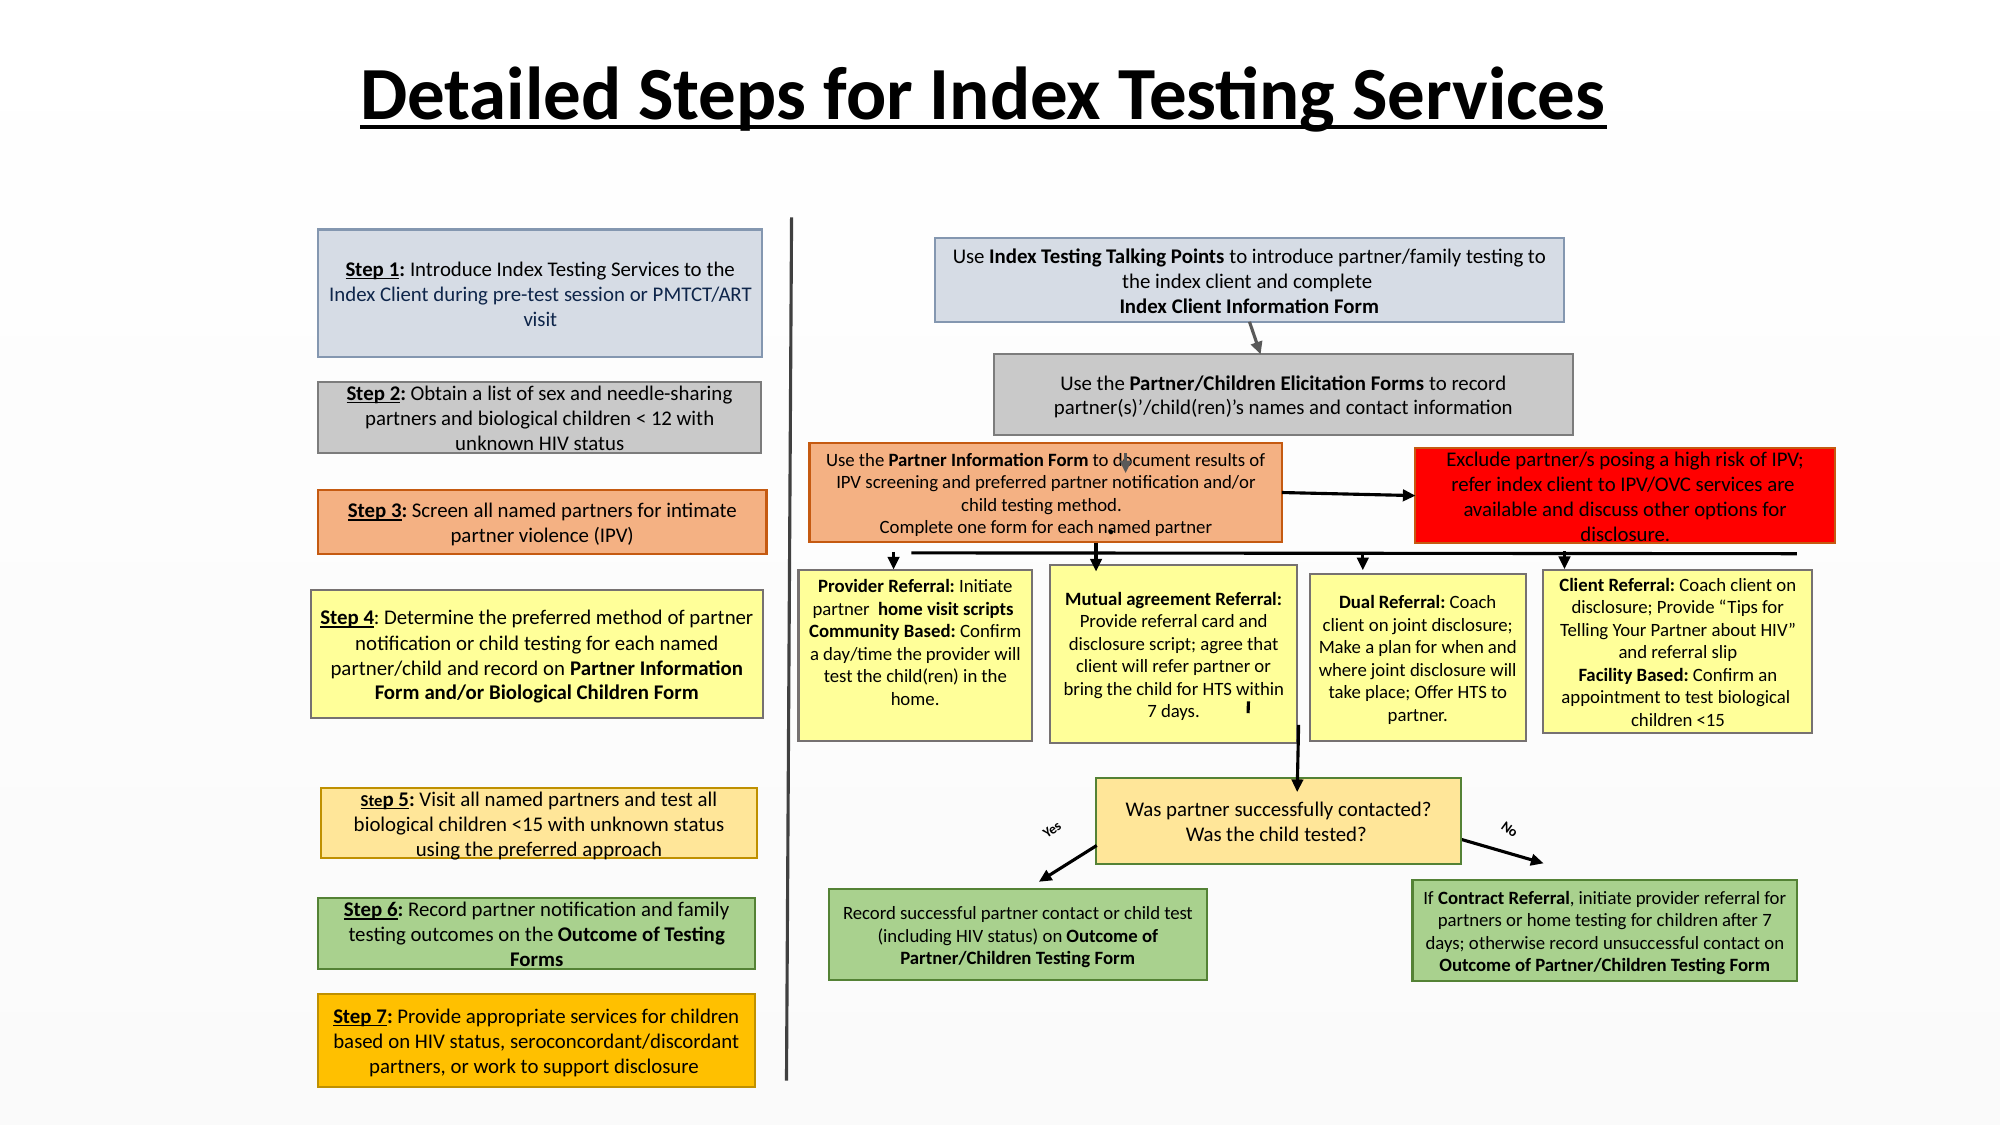

Detailed Steps for Index Testing Services
Step 1: Introduce Index Testing Services to the Index Client during pre-test session or PMTCT/ART visit
Use Index Testing Talking Points to introduce partner/family testing to the index client and complete
Index Client Information Form
Use the Partner/Children Elicitation Forms to record partner(s)’/child(ren)’s names and contact information
Step 2: Obtain a list of sex and needle-sharing partners and biological children < 12 with unknown HIV status
Use the Partner Information Form to document results of IPV screening and preferred partner notification and/or child testing method.
Complete one form for each named partner
Exclude partner/s posing a high risk of IPV; refer index client to IPV/OVC services are  available and discuss other options for disclosure.
Step 3: Screen all named partners for intimate partner violence (IPV)
.
Mutual agreement Referral: Provide referral card and disclosure script; agree that client will refer partner or bring the child for HTS within 7 days.
Client Referral: Coach client on disclosure; Provide “Tips for Telling Your Partner about HIV” and referral slip
Facility Based: Confirm an appointment to test biological  children <15
Provider Referral: Initiate partner  home visit scripts
Community Based: Confirm a day/time the provider will test the child(ren) in the home.

Dual Referral: Coach client on joint disclosure; Make a plan for when and where joint disclosure will take place; Offer HTS to partner.
Step 4: Determine the preferred method of partner notification or child testing for each named partner/child and record on Partner Information Form and/or Biological Children Form
Was partner successfully contacted?
Was the child tested?
Step 5: Visit all named partners and test all biological children <15 with unknown status using the preferred approach
No
Yes
If Contract Referral, initiate provider referral for partners or home testing for children after 7 days; otherwise record unsuccessful contact on Outcome of Partner/Children Testing Form
Record successful partner contact or child test (including HIV status) on Outcome of Partner/Children Testing Form
Step 6: Record partner notification and family testing outcomes on the Outcome of Testing Forms
Step 7: Provide appropriate services for children based on HIV status, seroconcordant/discordant partners, or work to support disclosure